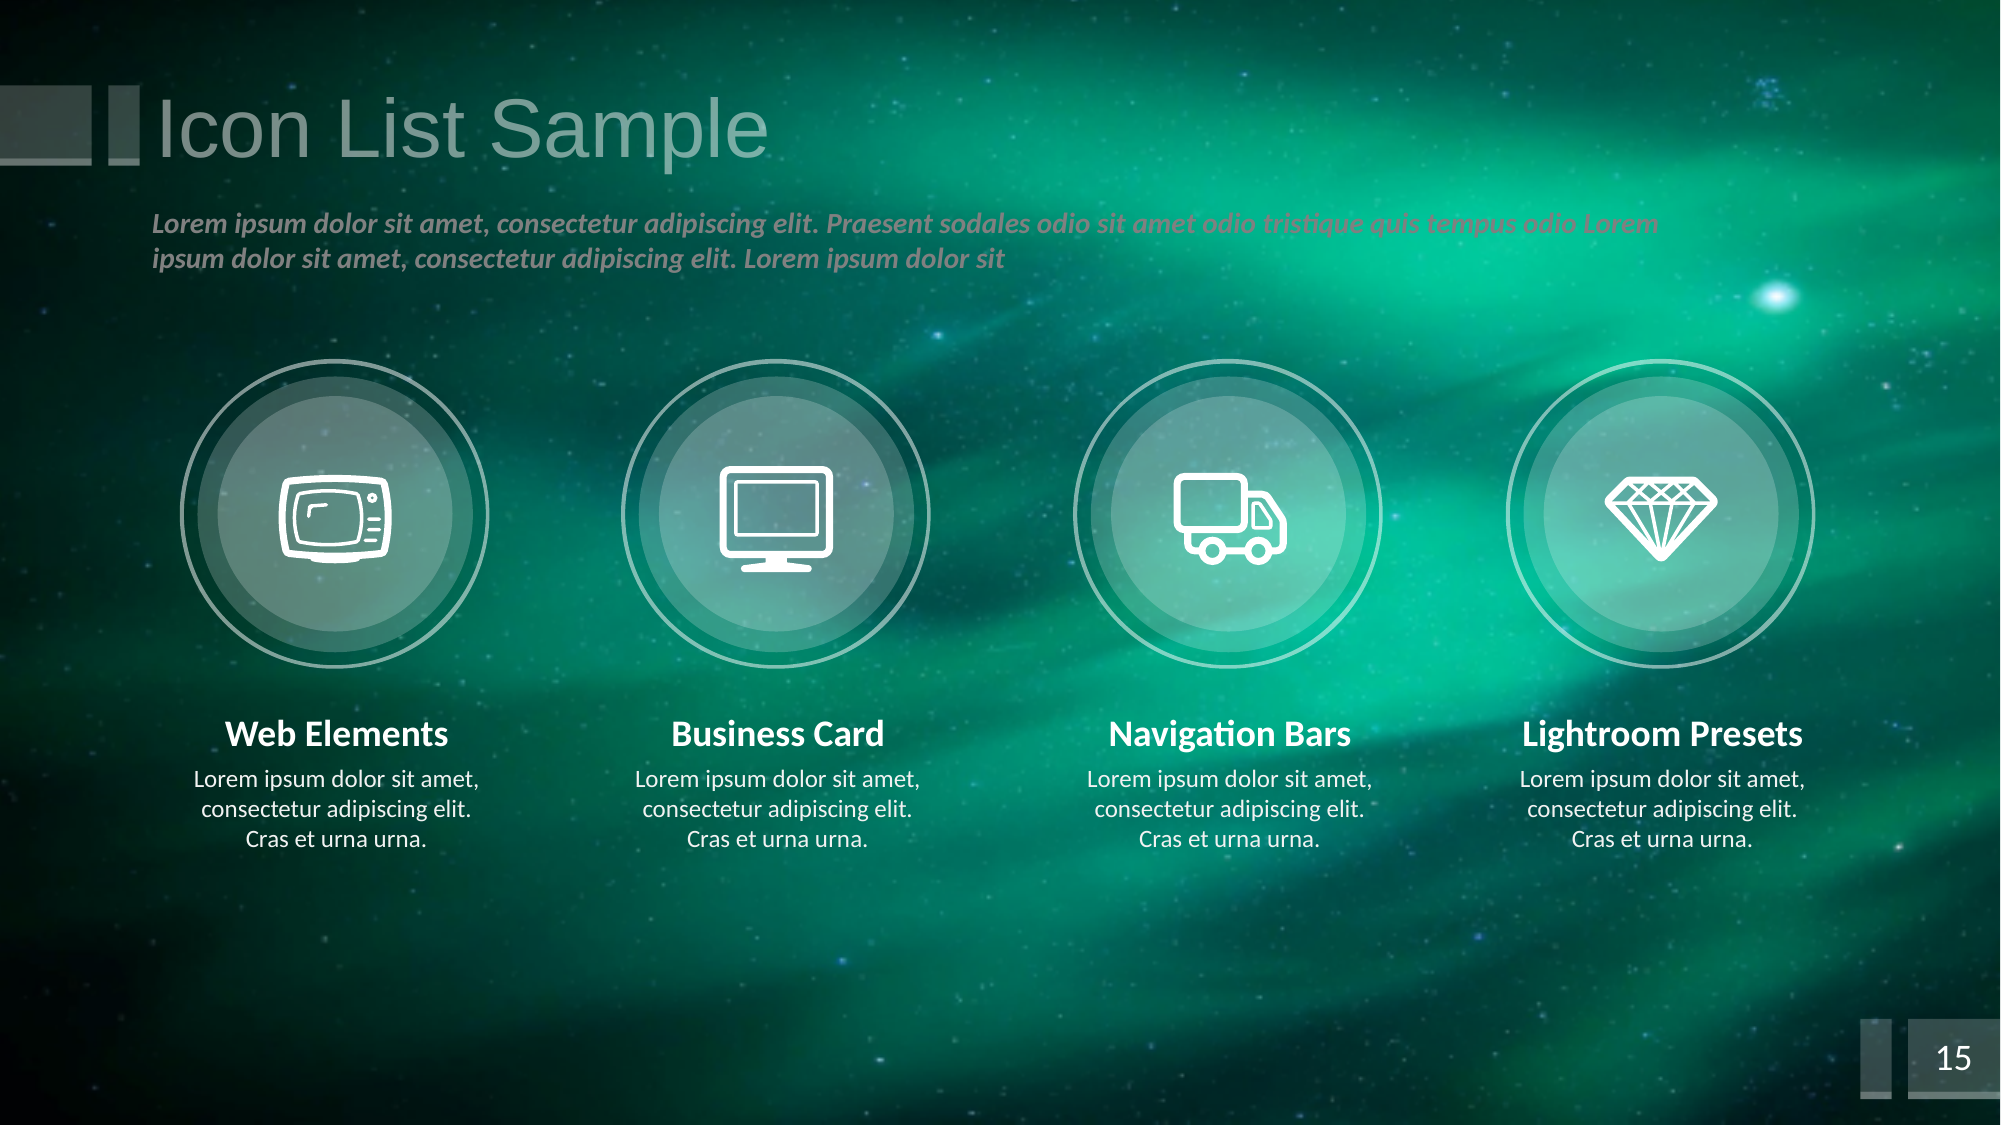

# Icon List Sample
Lorem ipsum dolor sit amet, consectetur adipiscing elit. Praesent sodales odio sit amet odio tristique quis tempus odio Lorem ipsum dolor sit amet, consectetur adipiscing elit. Lorem ipsum dolor sit

Web Elements
Business Card
Navigation Bars
Lightroom Presets
Lorem ipsum dolor sit amet, consectetur adipiscing elit. Cras et urna urna.
Lorem ipsum dolor sit amet, consectetur adipiscing elit. Cras et urna urna.
Lorem ipsum dolor sit amet, consectetur adipiscing elit. Cras et urna urna.
Lorem ipsum dolor sit amet, consectetur adipiscing elit. Cras et urna urna.